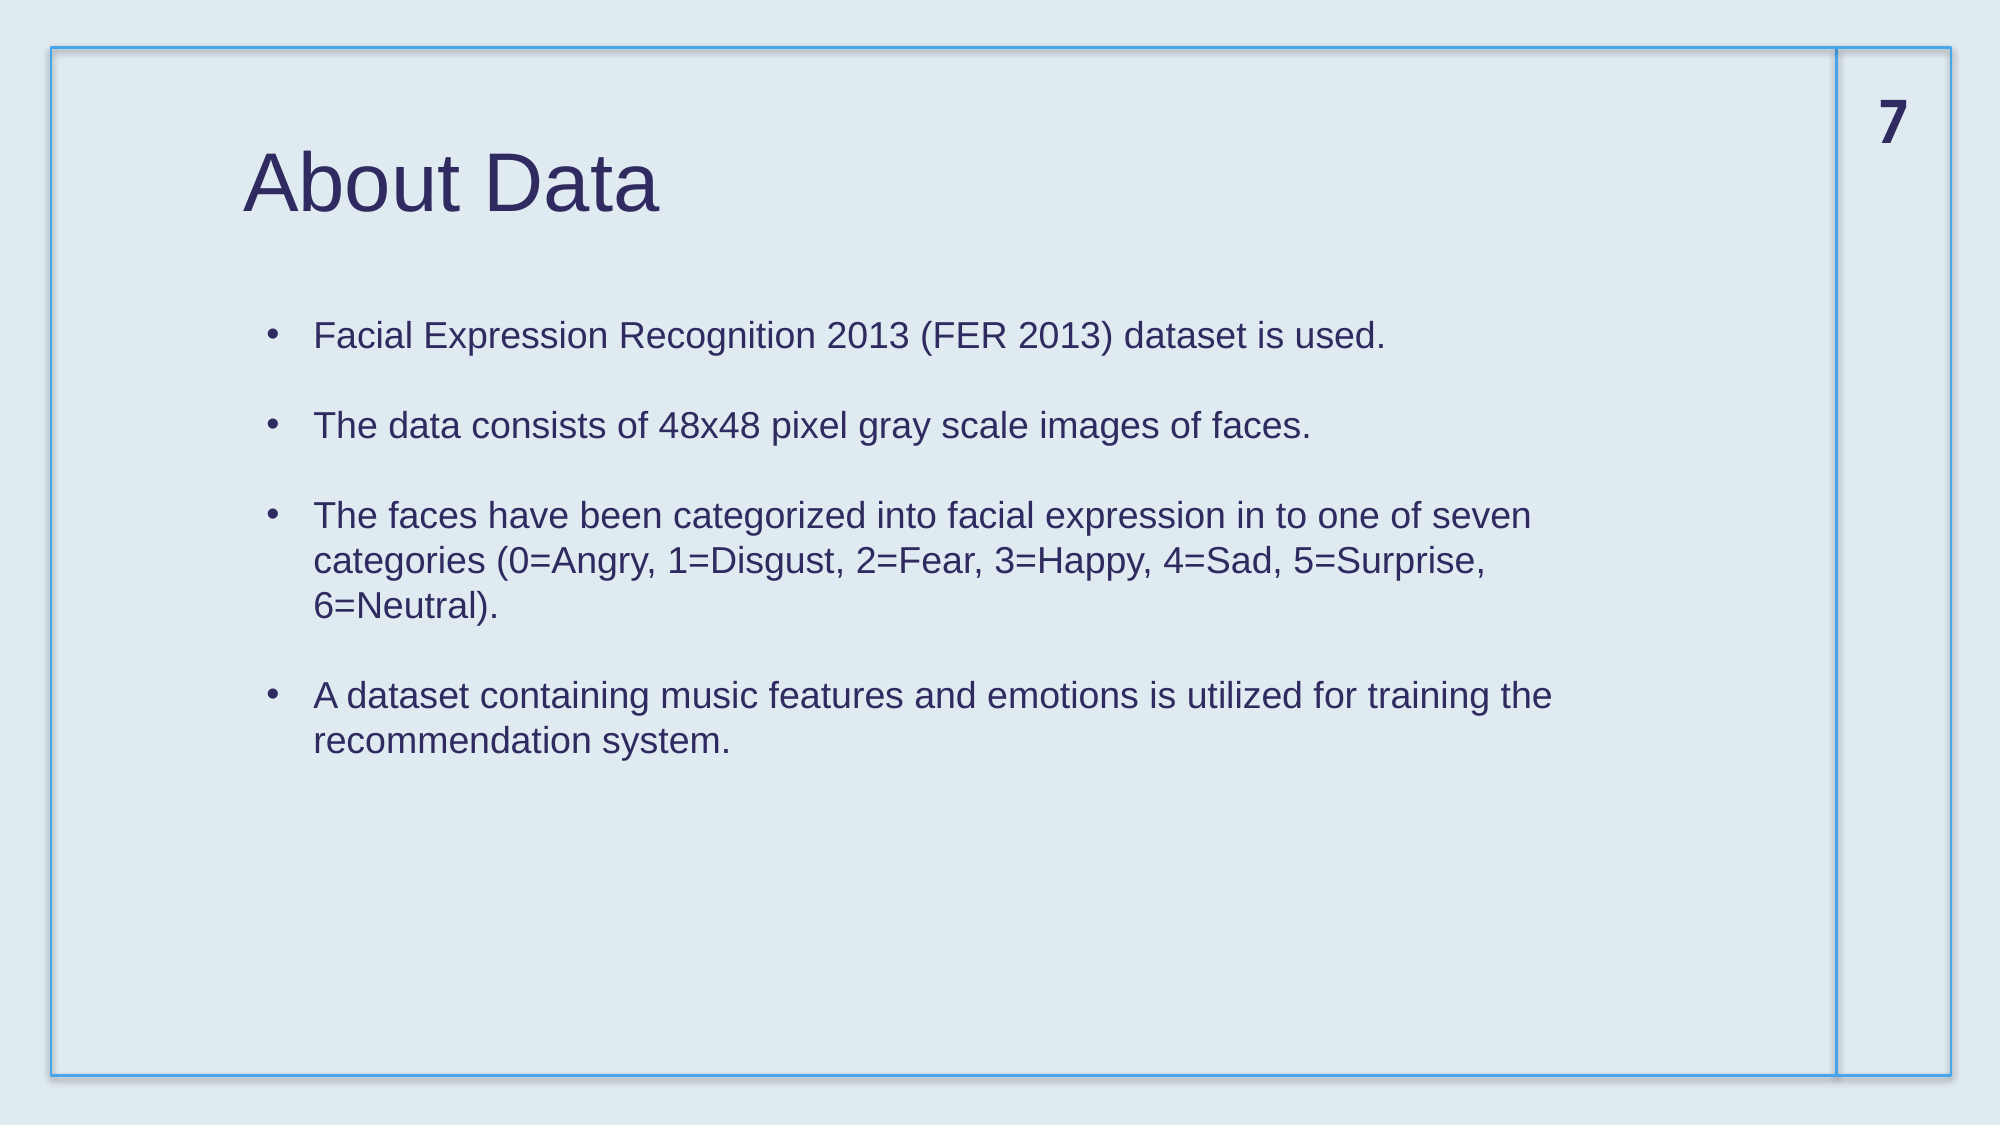

7
About Data
Facial Expression Recognition 2013 (FER 2013) dataset is used.

The data consists of 48x48 pixel gray scale images of faces.

The faces have been categorized into facial expression in to one of seven categories (0=Angry, 1=Disgust, 2=Fear, 3=Happy, 4=Sad, 5=Surprise, 6=Neutral).

A dataset containing music features and emotions is utilized for training the recommendation system.